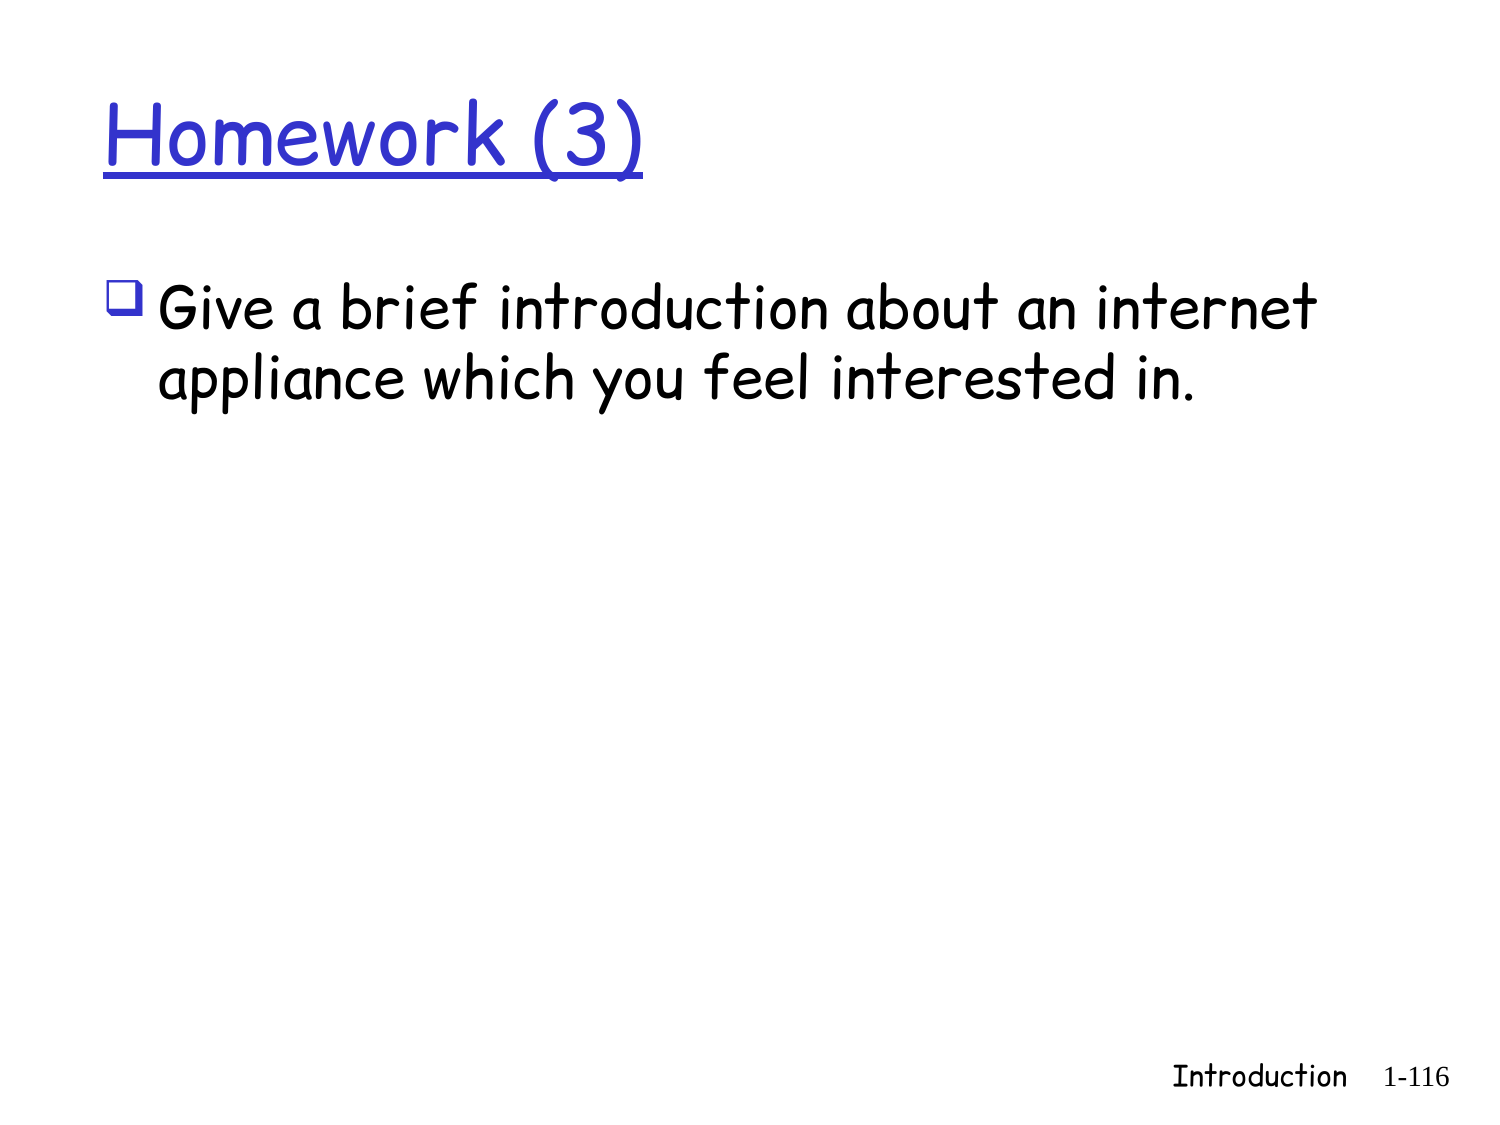

# Homework (3)
Give a brief introduction about an internet appliance which you feel interested in.
 Introduction
1-116